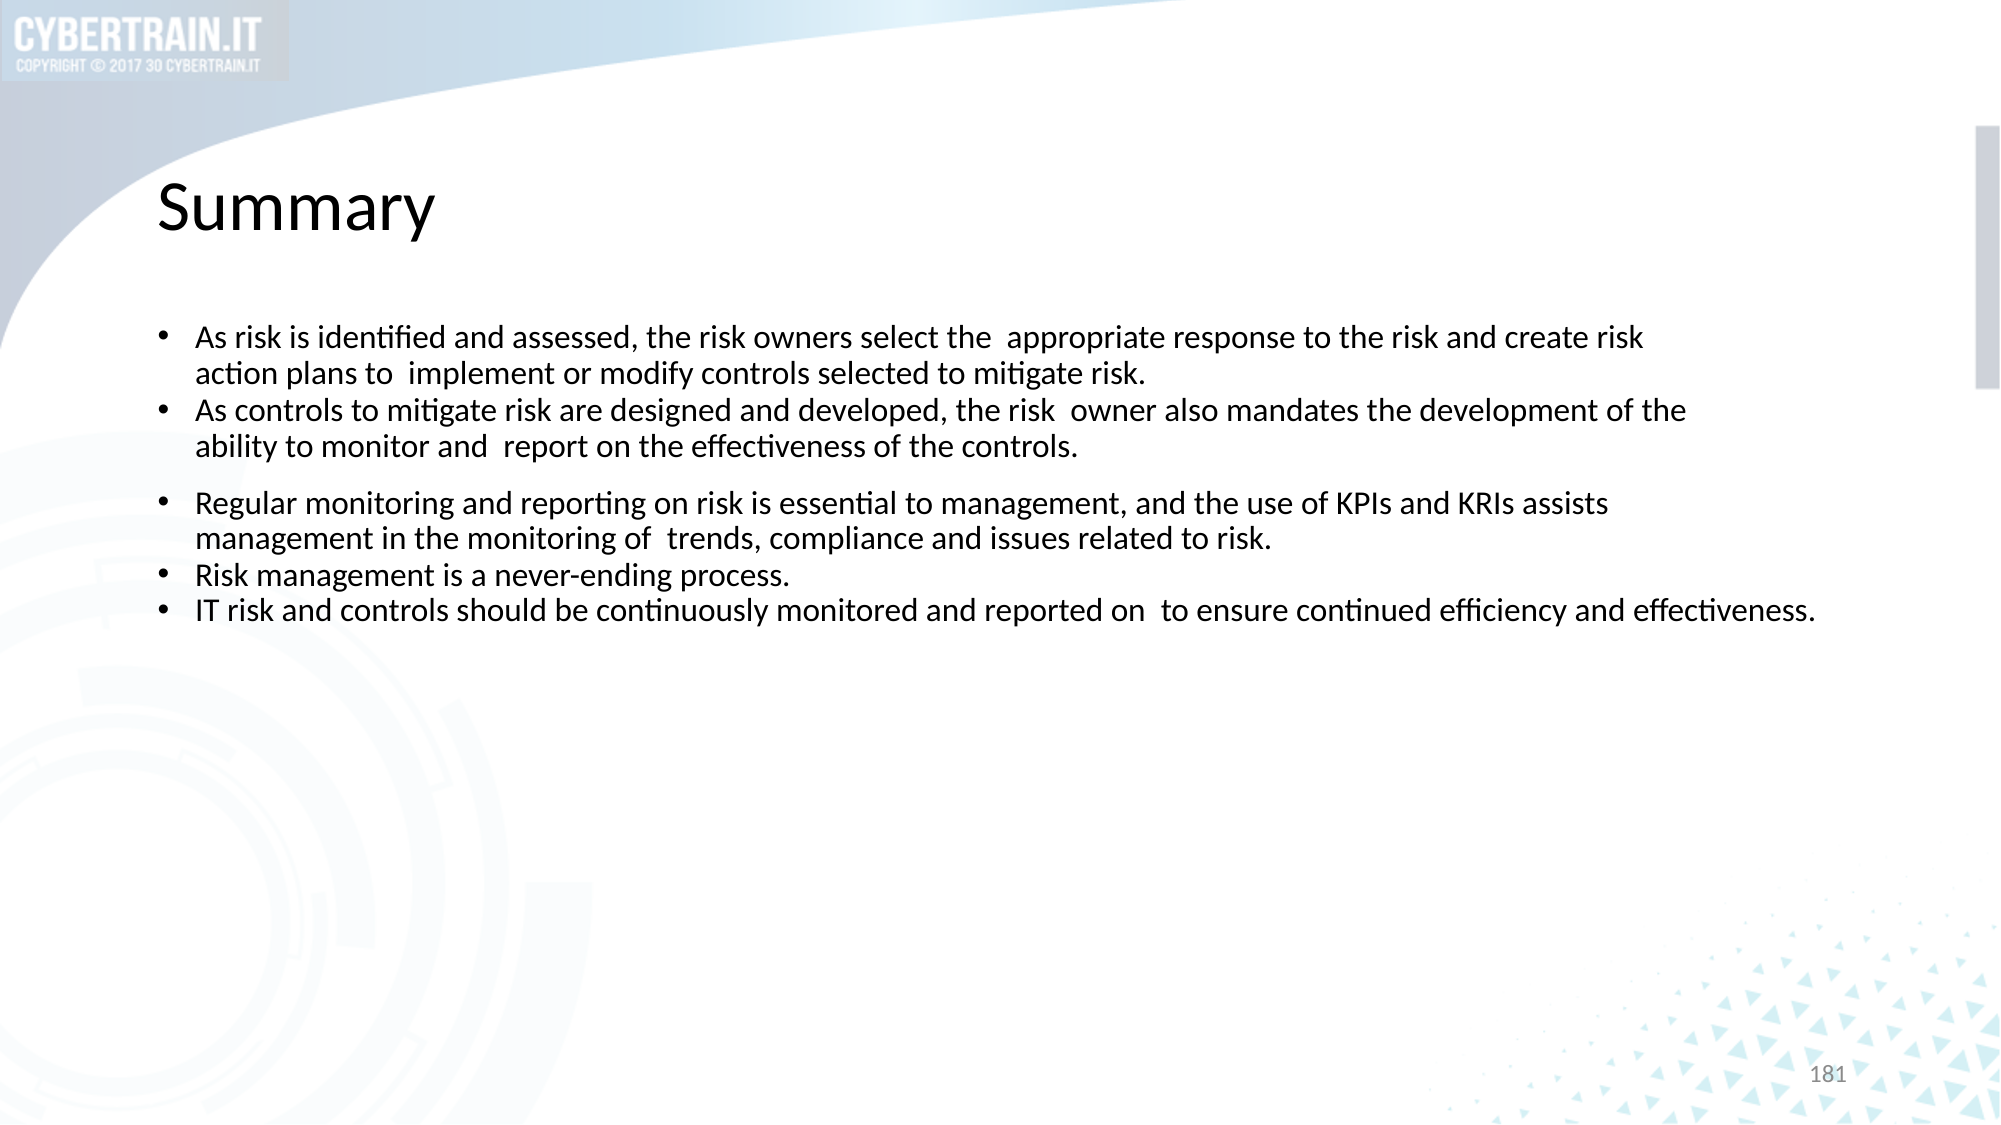

# Summary
As risk is identified and assessed, the risk owners select the  appropriate response to the risk and create risk action plans to  implement or modify controls selected to mitigate risk.
As controls to mitigate risk are designed and developed, the risk  owner also mandates the development of the ability to monitor and  report on the effectiveness of the controls.
Regular monitoring and reporting on risk is essential to management, and the use of KPIs and KRIs assists management in the monitoring of  trends, compliance and issues related to risk.
Risk management is a never-ending process.
IT risk and controls should be continuously monitored and reported on  to ensure continued efficiency and effectiveness.
181